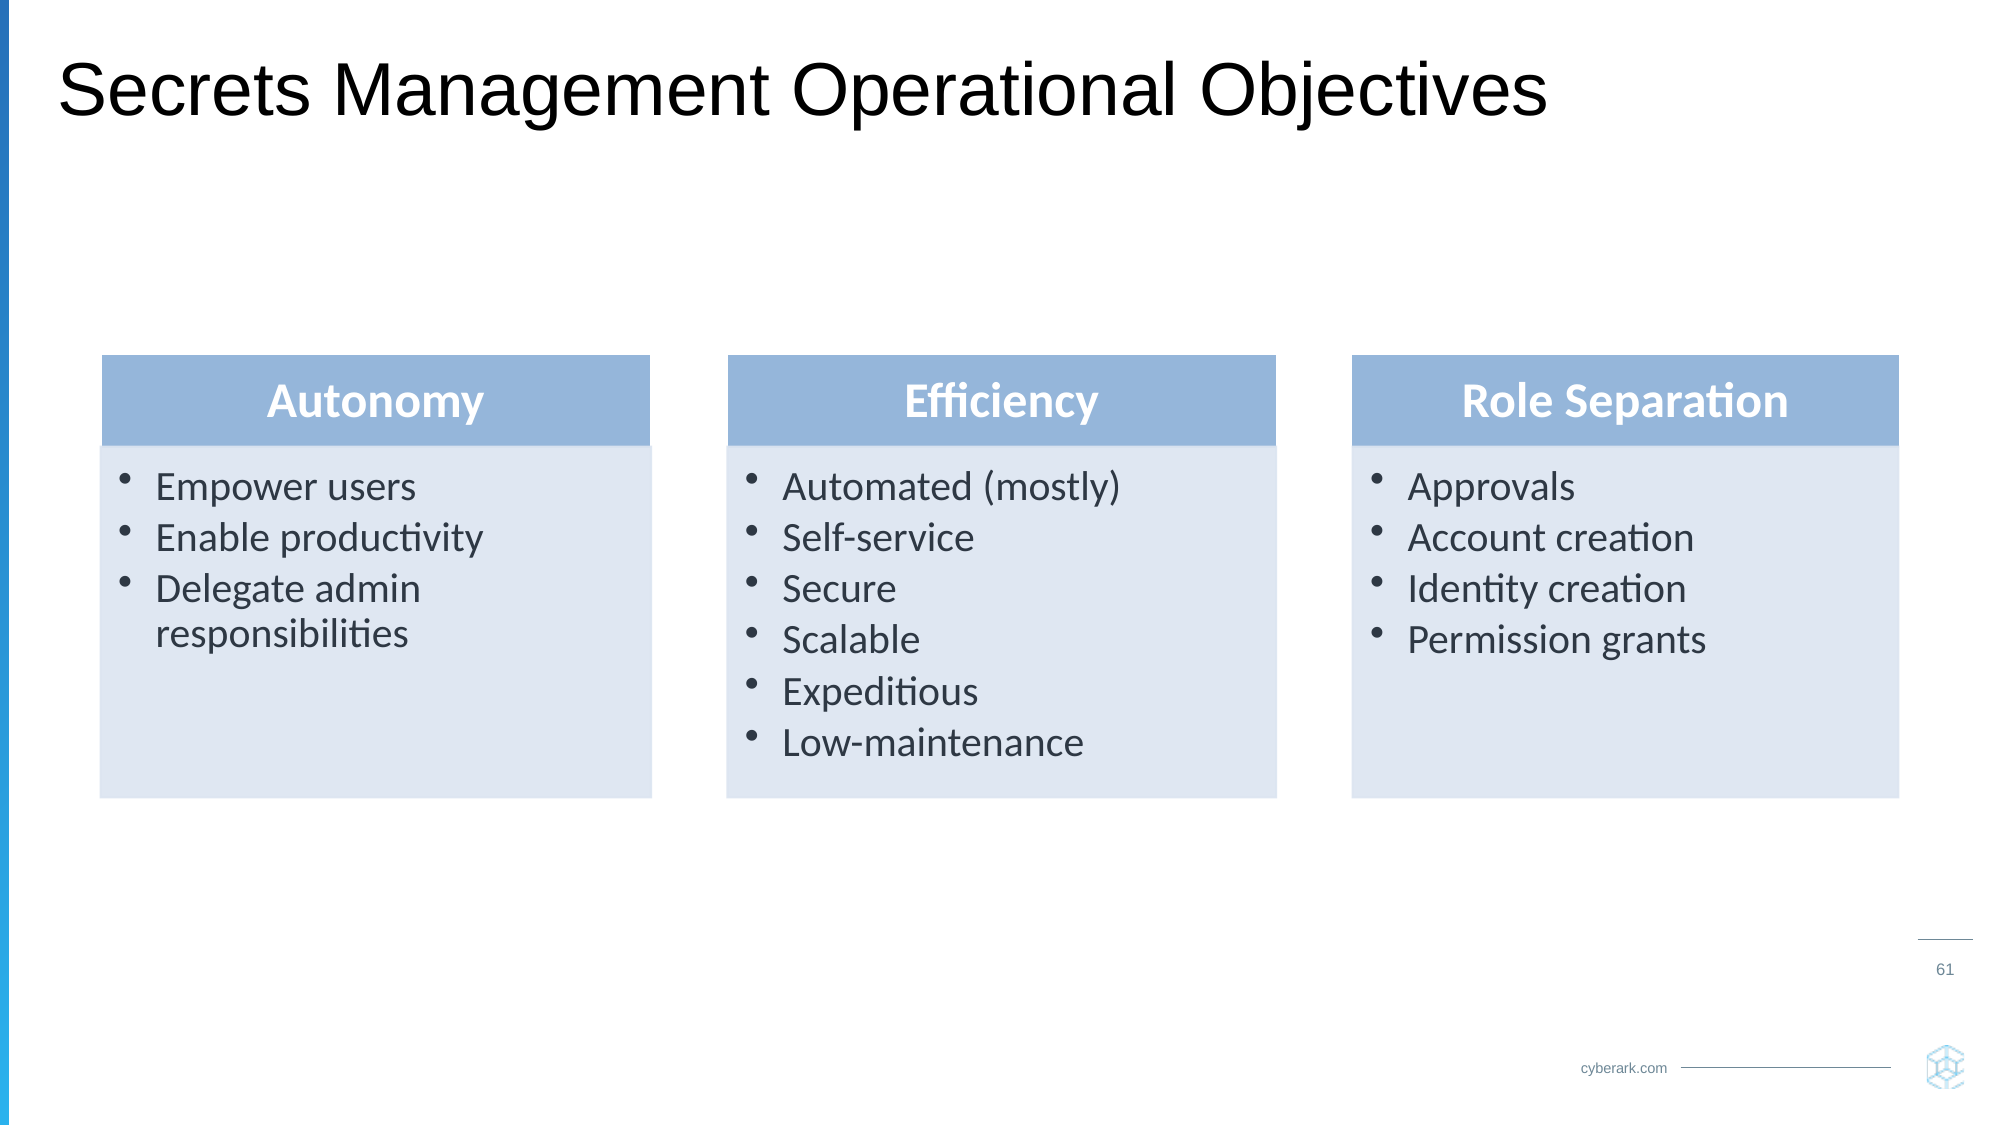

# Secrets Management Operational Objectives
Autonomy
Empower users
Enable productivity
Delegate admin responsibilities
Efficiency
Automated (mostly)
Self-service
Secure
Scalable
Expeditious
Low-maintenance
Role Separation
Approvals
Account creation
Identity creation
Permission grants
61